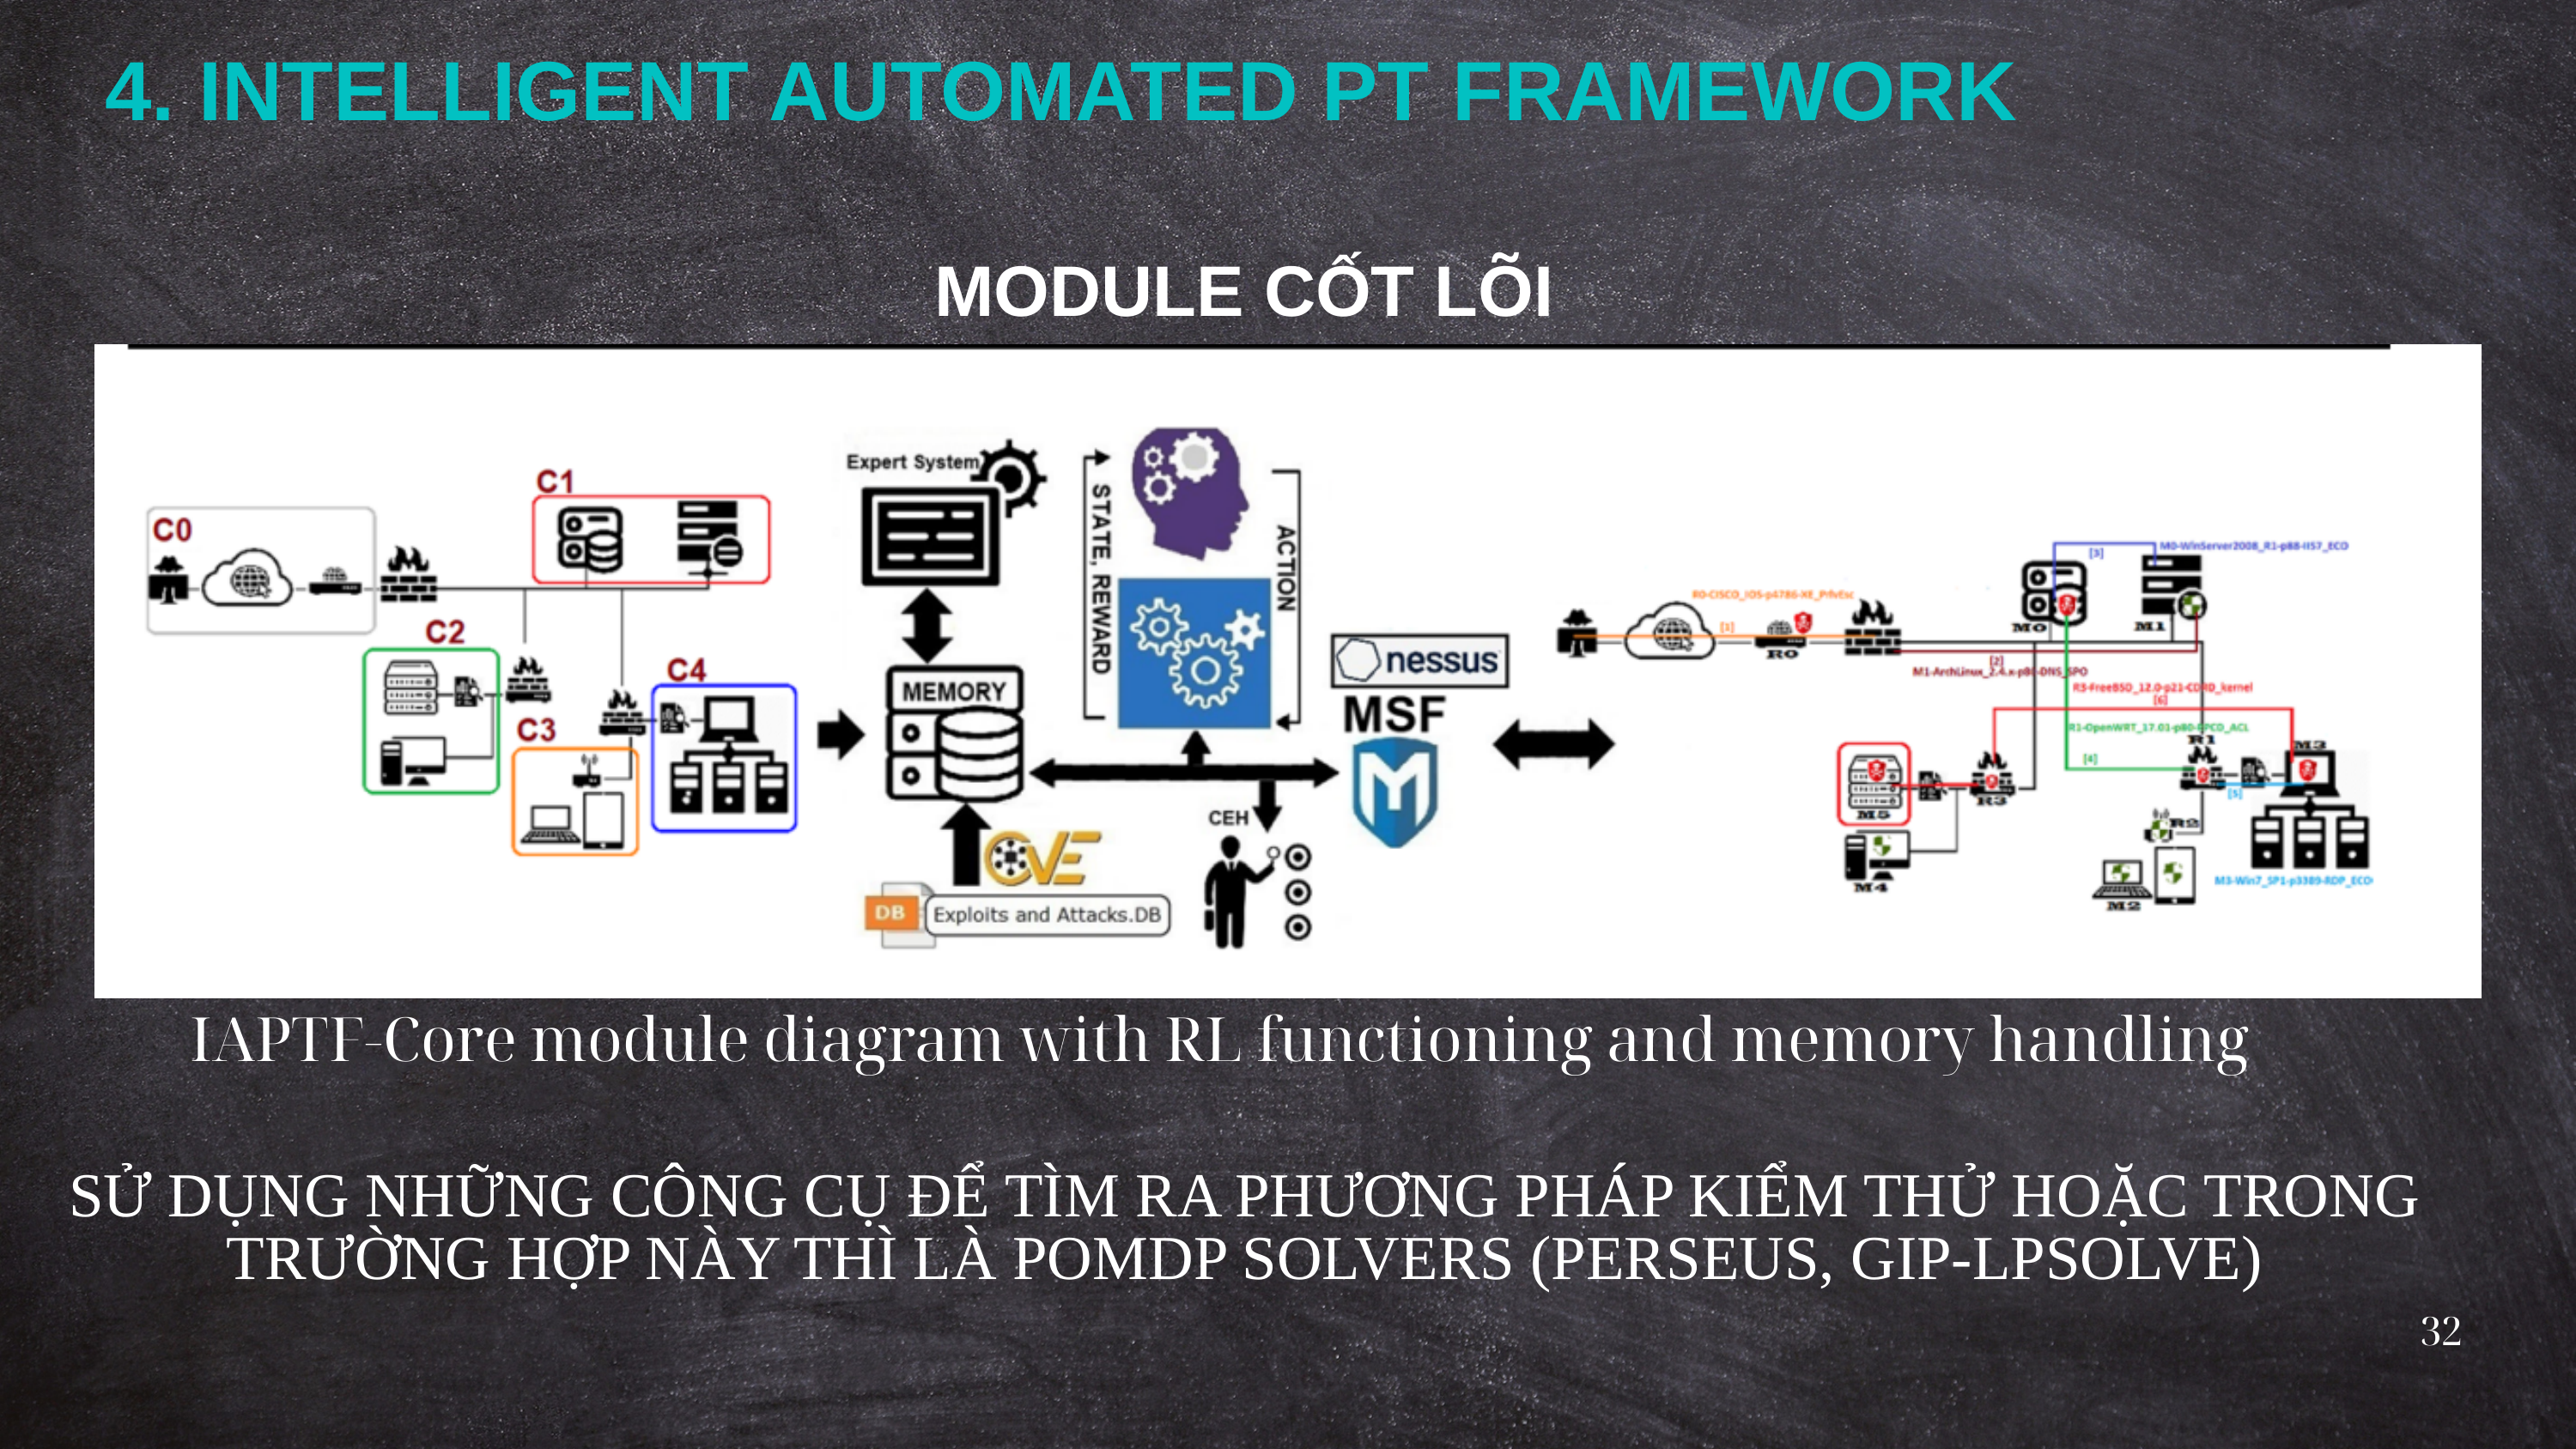

4. INTELLIGENT AUTOMATED PT FRAMEWORK
MODULE CỐT LÕI

 IAPTF-Core module diagram with RL functioning and memory handling
SỬ DỤNG NHỮNG CÔNG CỤ ĐỂ TÌM RA PHƯƠNG PHÁP KIỂM THỬ HOẶC TRONG TRƯỜNG HỢP NÀY THÌ LÀ POMDP SOLVERS (PERSEUS, GIP-LPSOLVE)
32